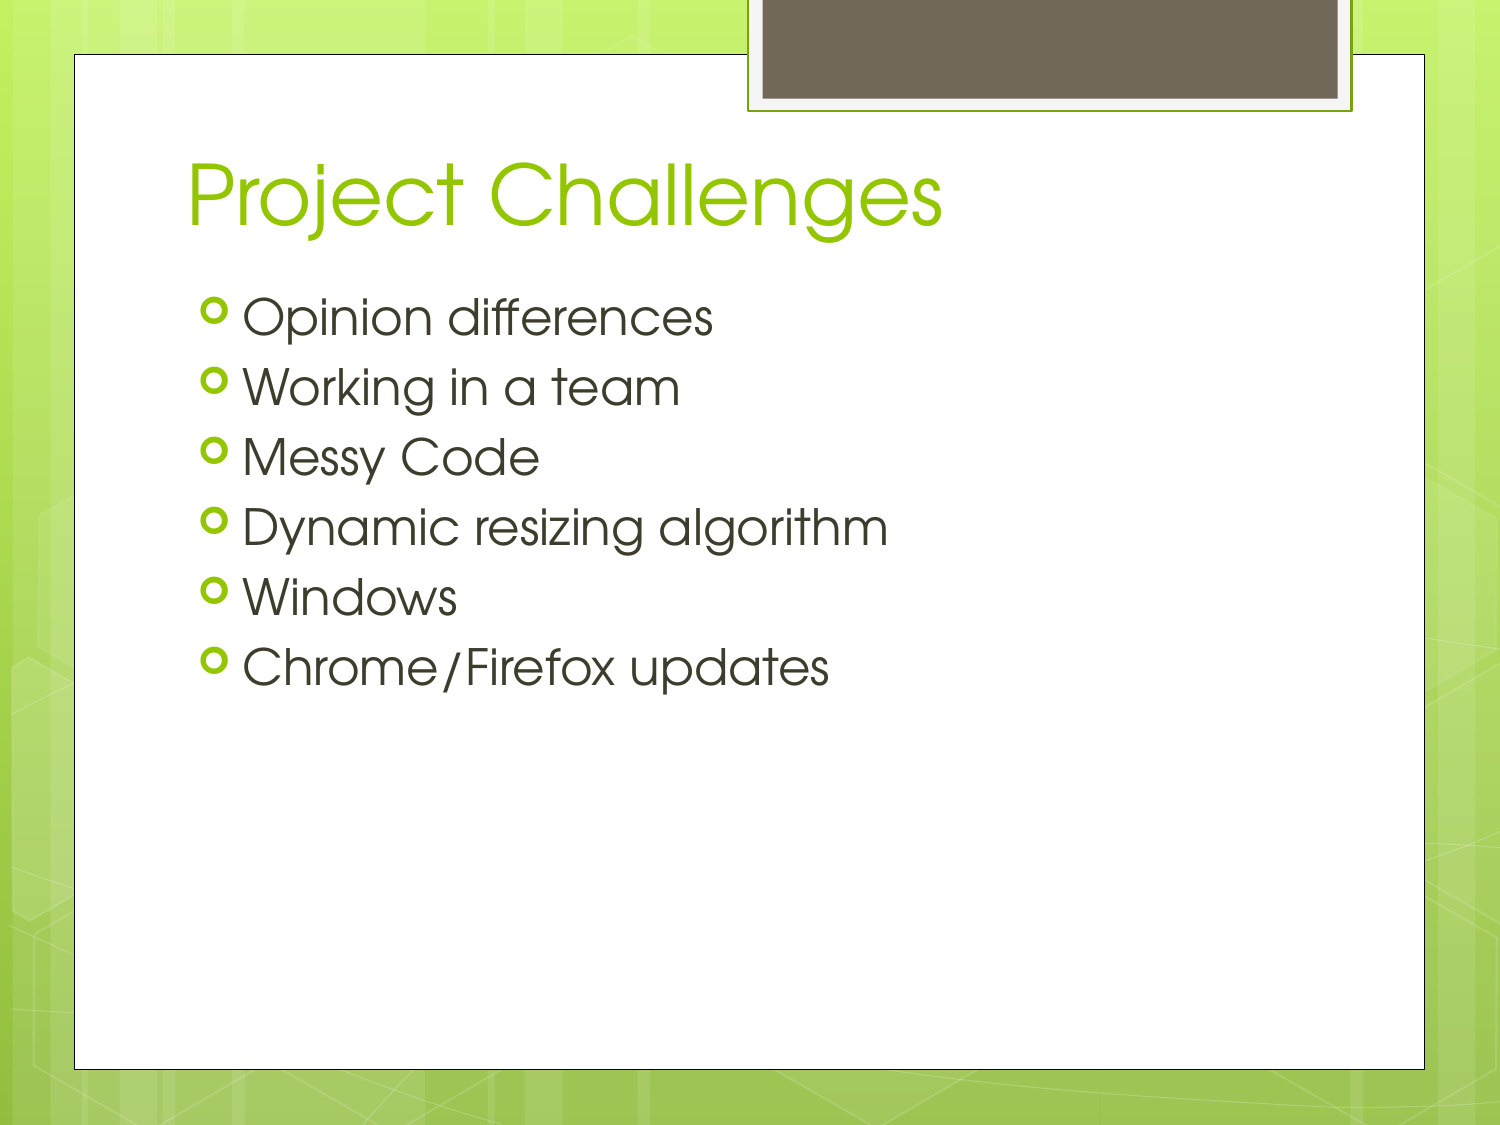

# Project Challenges
Opinion differences
Working in a team
Messy Code
Dynamic resizing algorithm
Windows
Chrome/Firefox updates